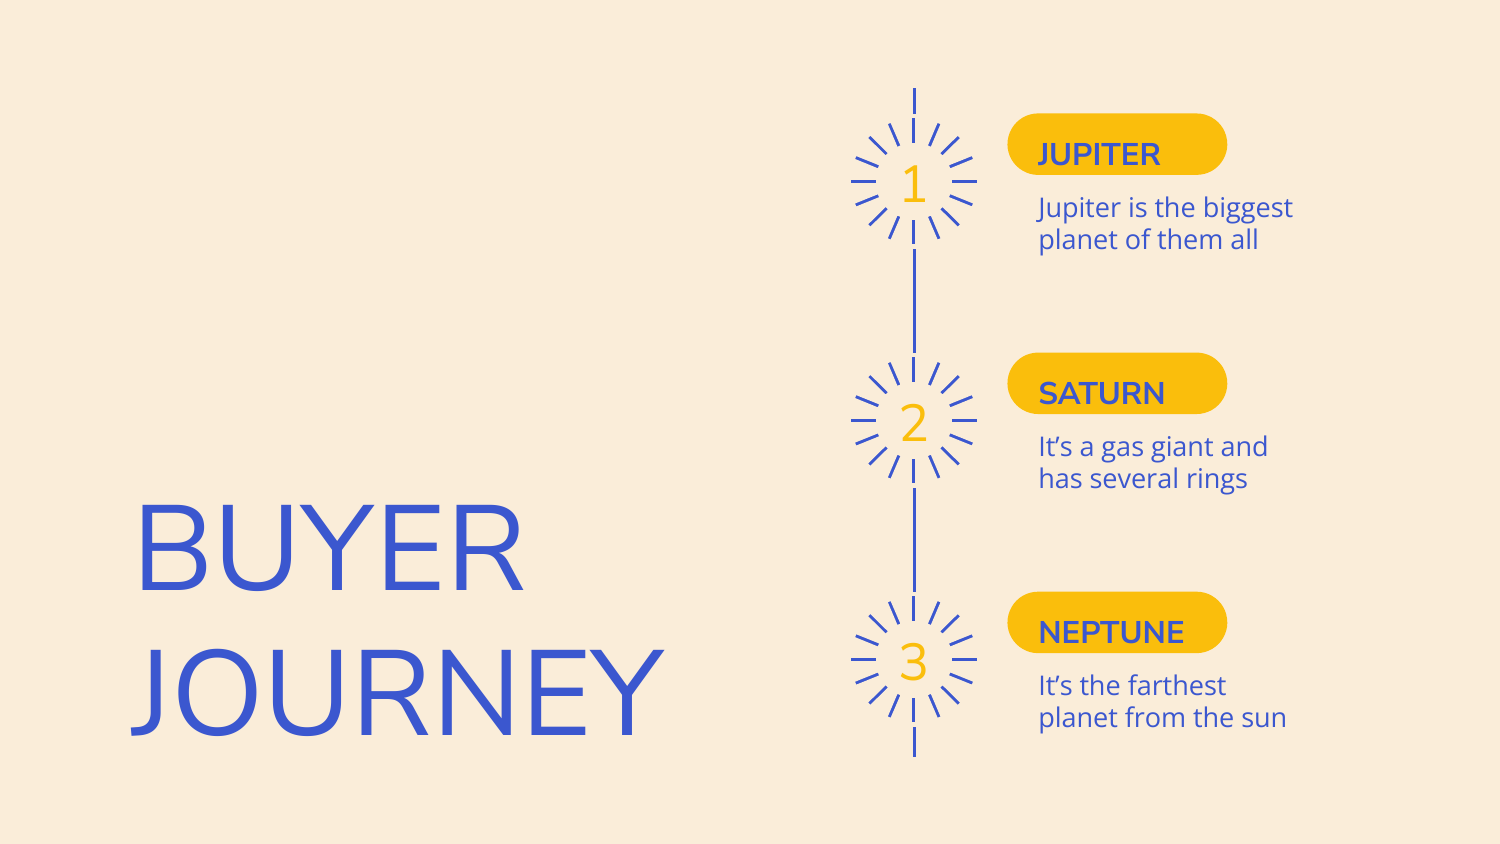

JUPITER
1

Jupiter is the biggest planet of them all

SATURN
2

It’s a gas giant and has several rings

NEPTUNE
3

# BUYER JOURNEY
It’s the farthest planet from the sun